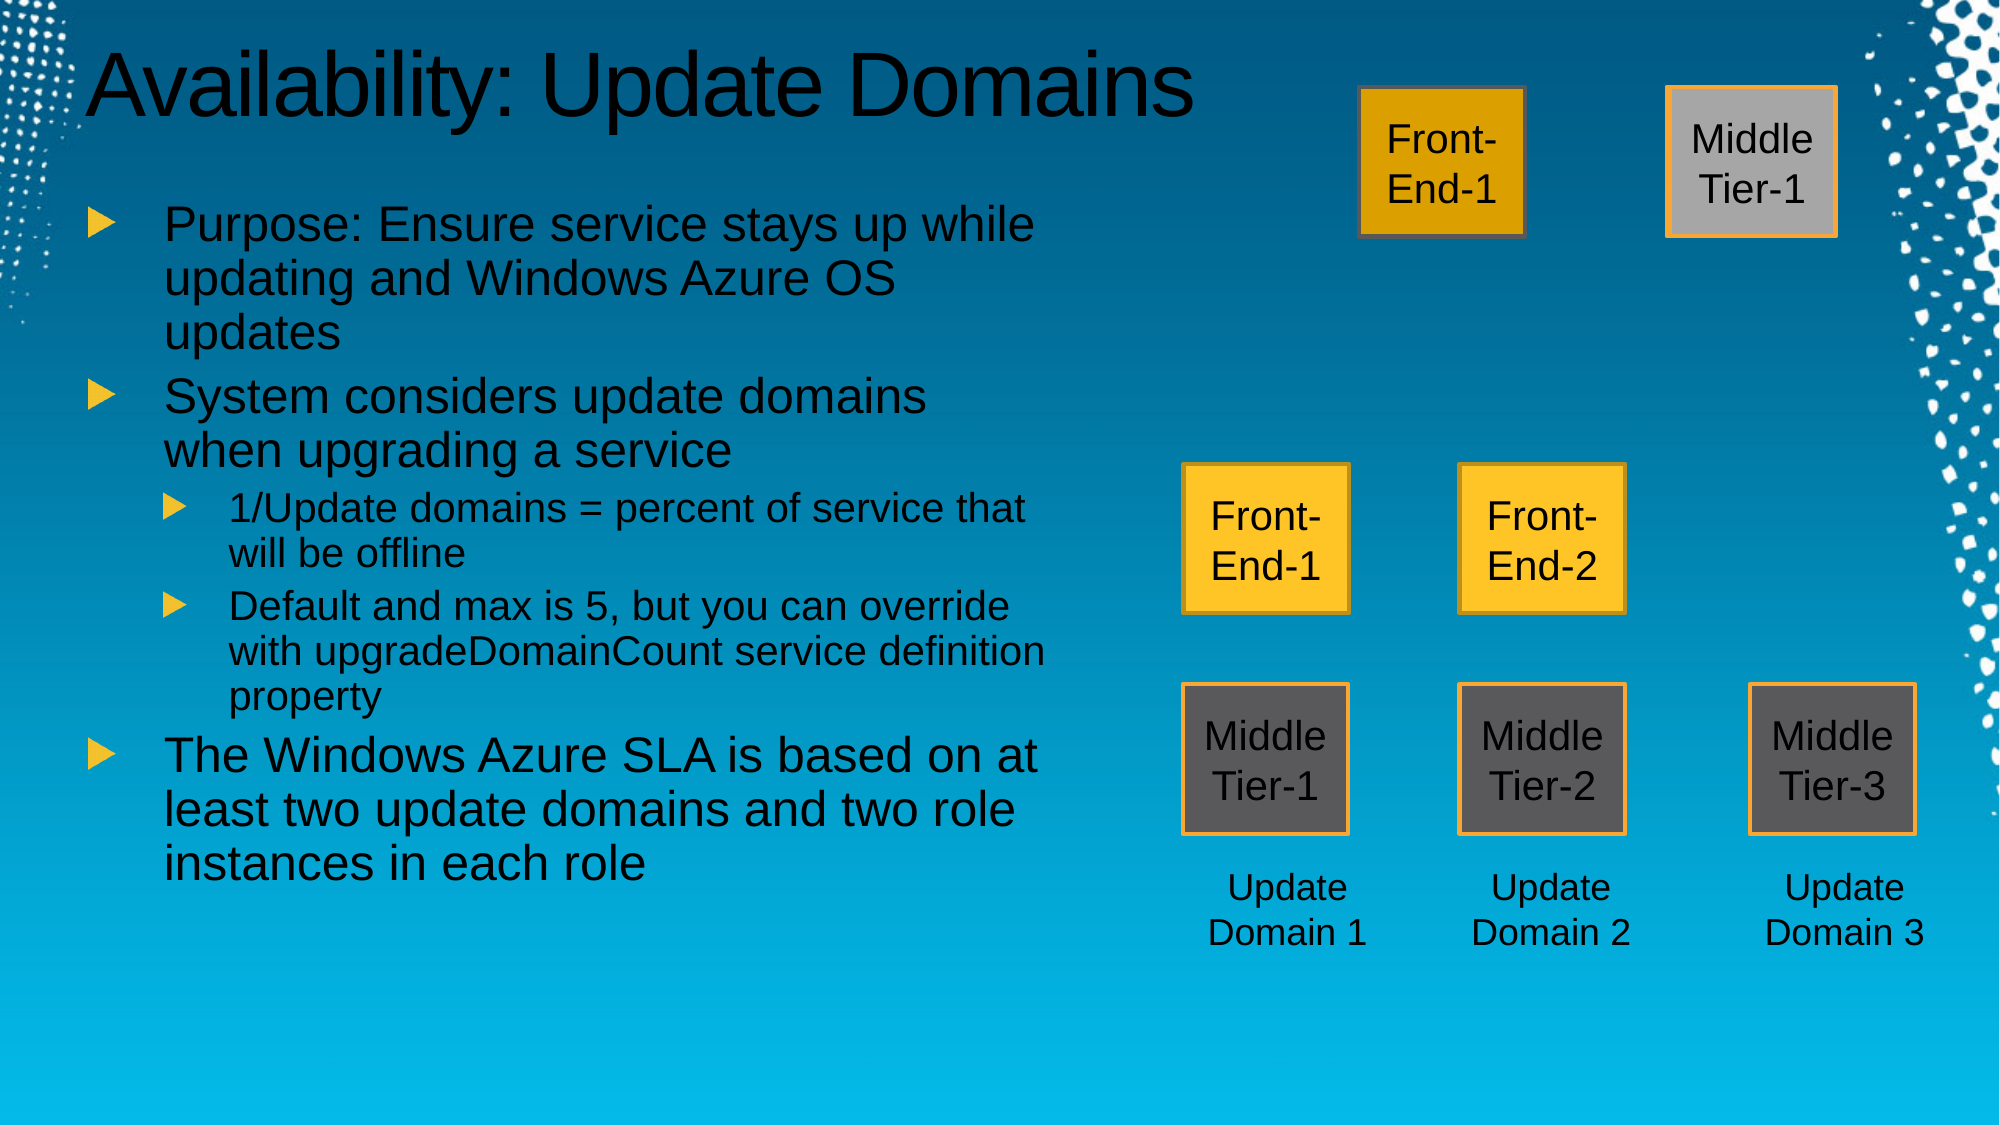

# Availability: Update Domains
Front-End-1
Middle Tier-3
Middle Tier-1
Middle Tier-2
Front-End-2
Purpose: Ensure service stays up while updating and Windows Azure OS updates
System considers update domains when upgrading a service
1/Update domains = percent of service that will be offline
Default and max is 5, but you can override with upgradeDomainCount service definition property
The Windows Azure SLA is based on at least two update domains and two role instances in each role
Front-End-1
Front-End-2
Middle Tier-1
Middle Tier-2
Middle Tier-3
Update Domain 1
Update Domain 2
Update Domain 3